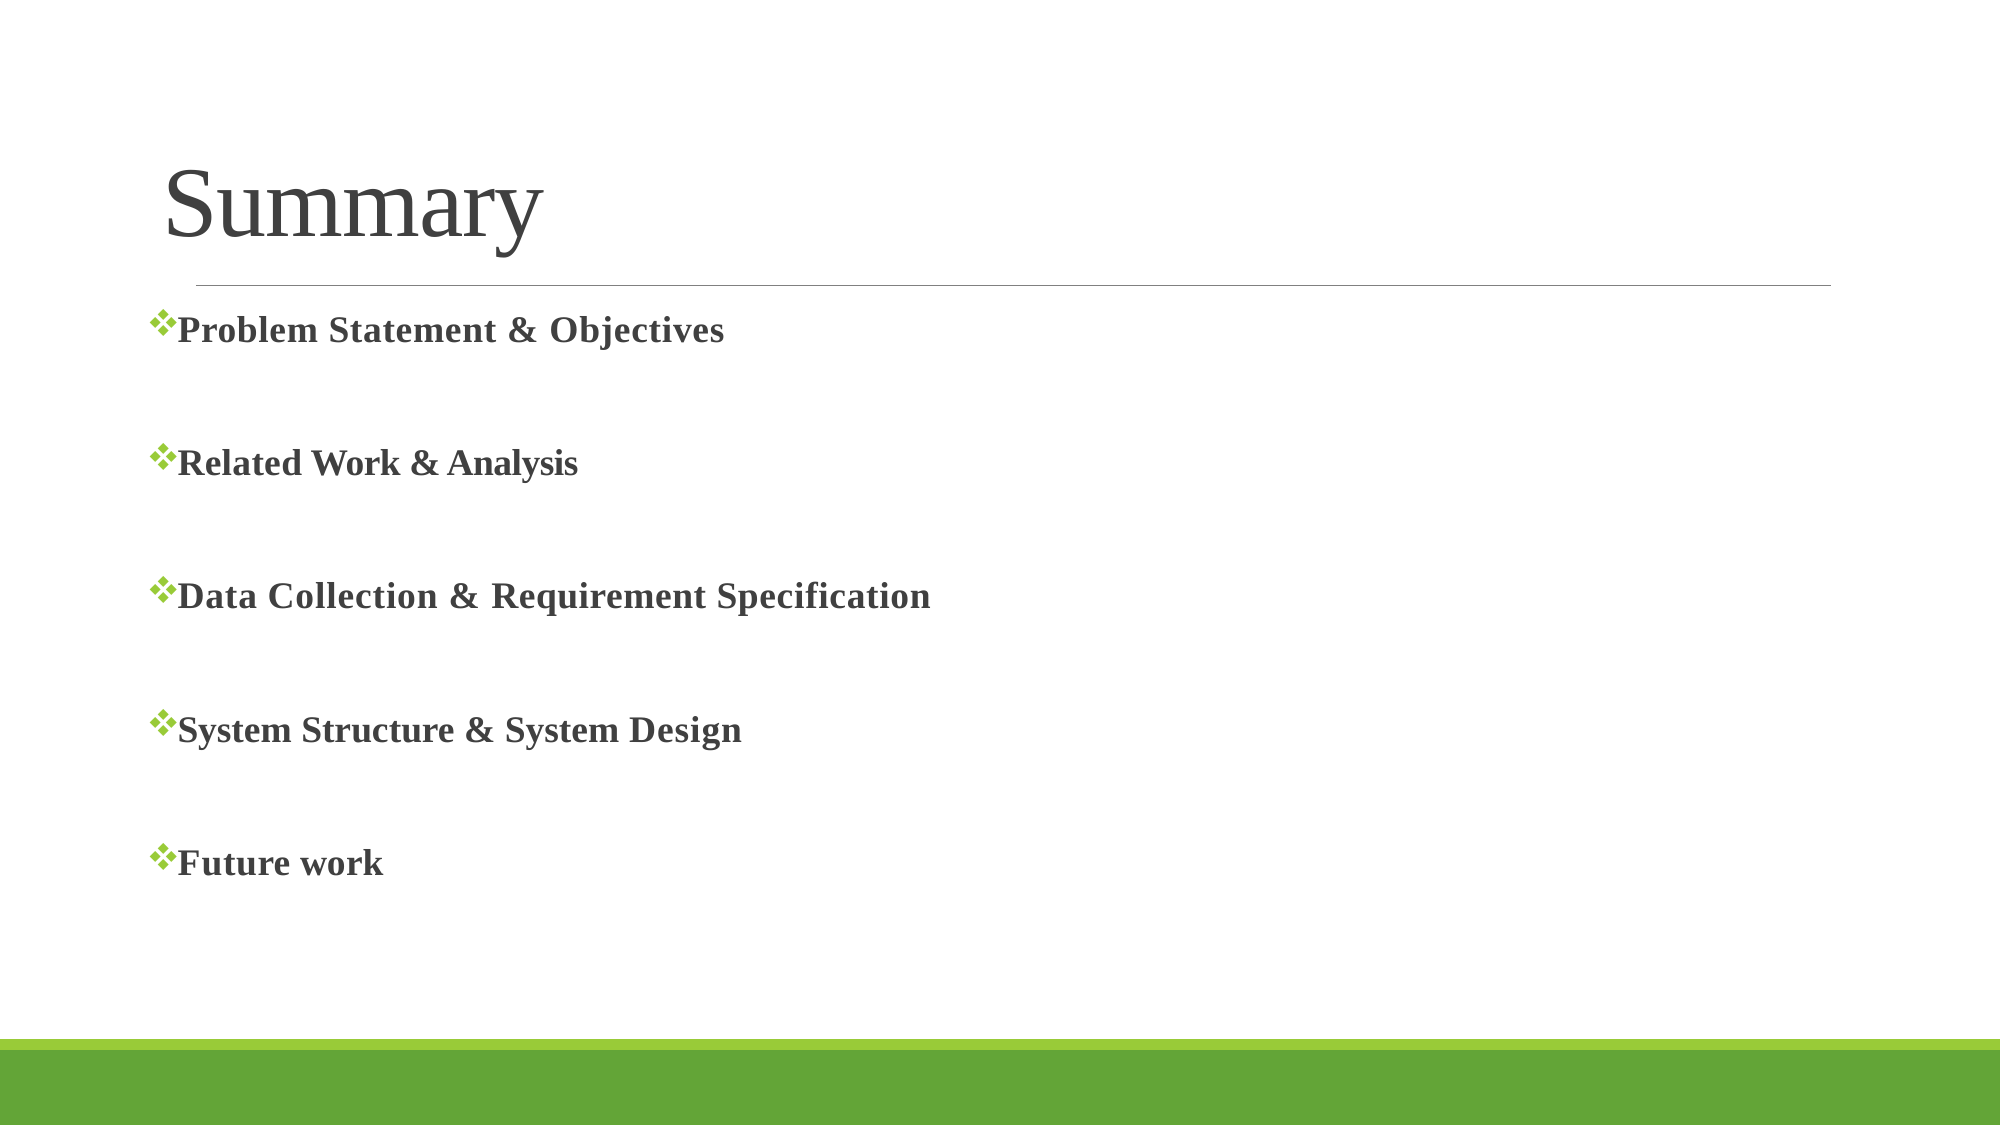

# Summary
Problem Statement & Objectives

Related Work & Analysis

Data Collection & Requirement Specification

System Structure & System Design

Future work